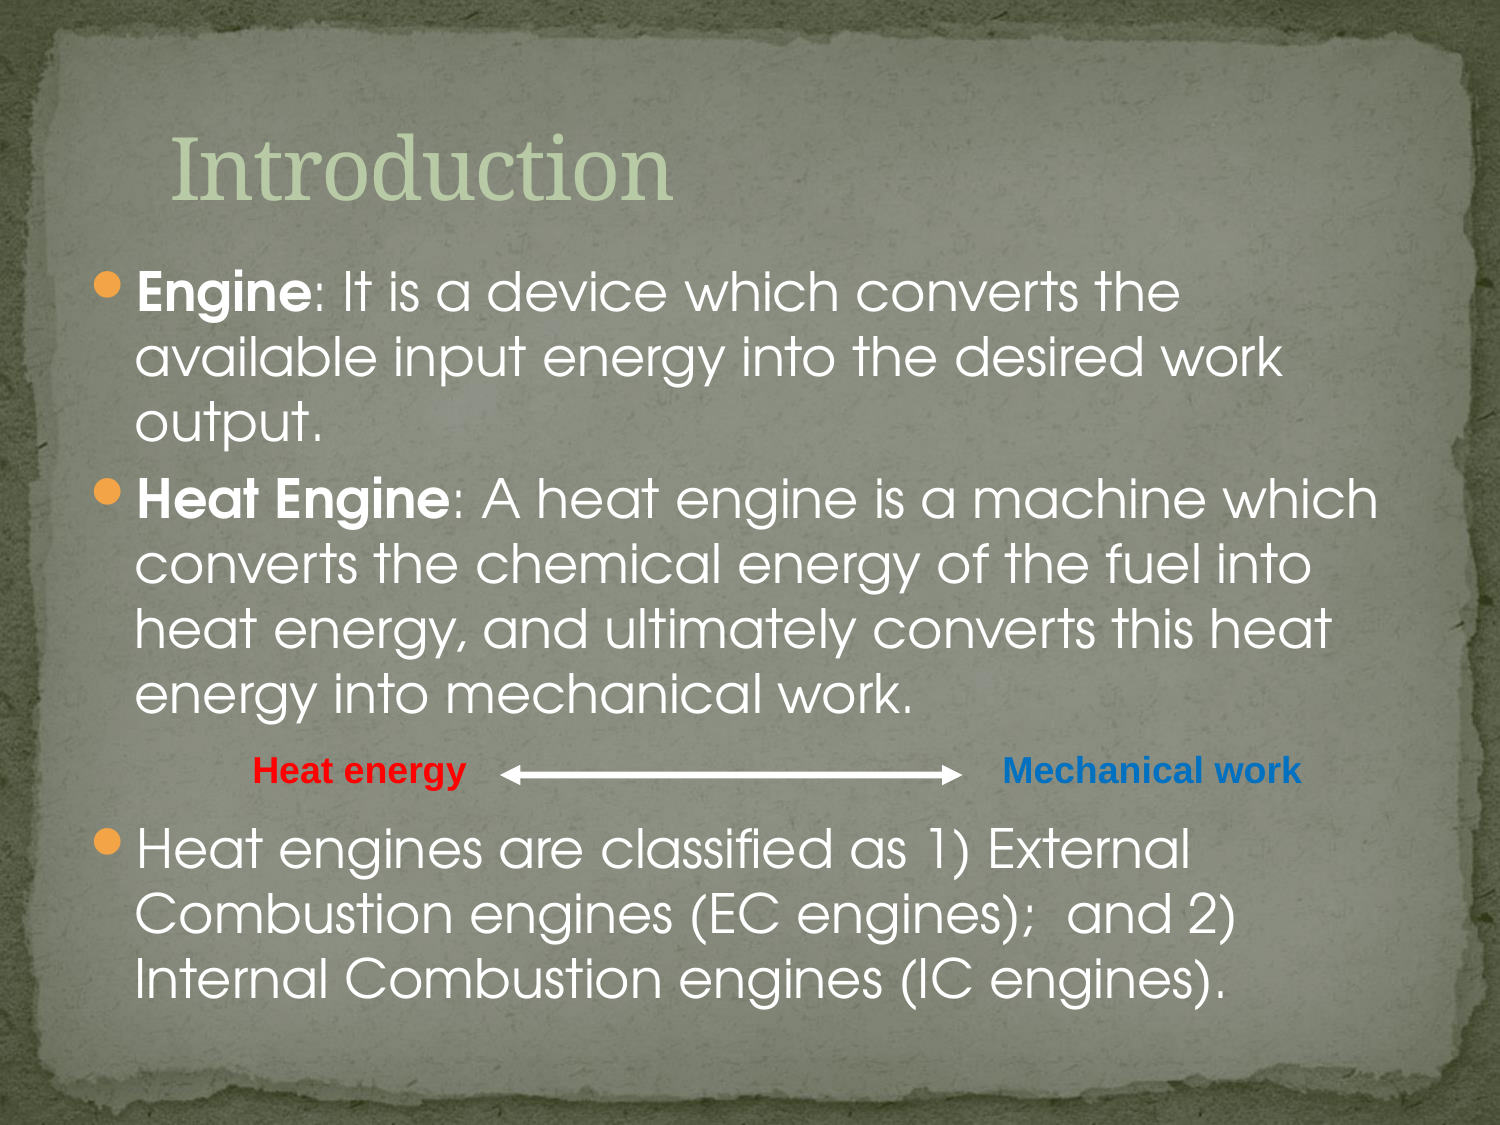

# Introduction
Engine: It is a device which converts the available input energy into the desired work output.
Heat Engine: A heat engine is a machine which converts the chemical energy of the fuel into heat energy, and ultimately converts this heat energy into mechanical work.

Heat engines are classified as 1) External Combustion engines (EC engines);  and 2) Internal Combustion engines (IC engines).

Heat energy
Mechanical work